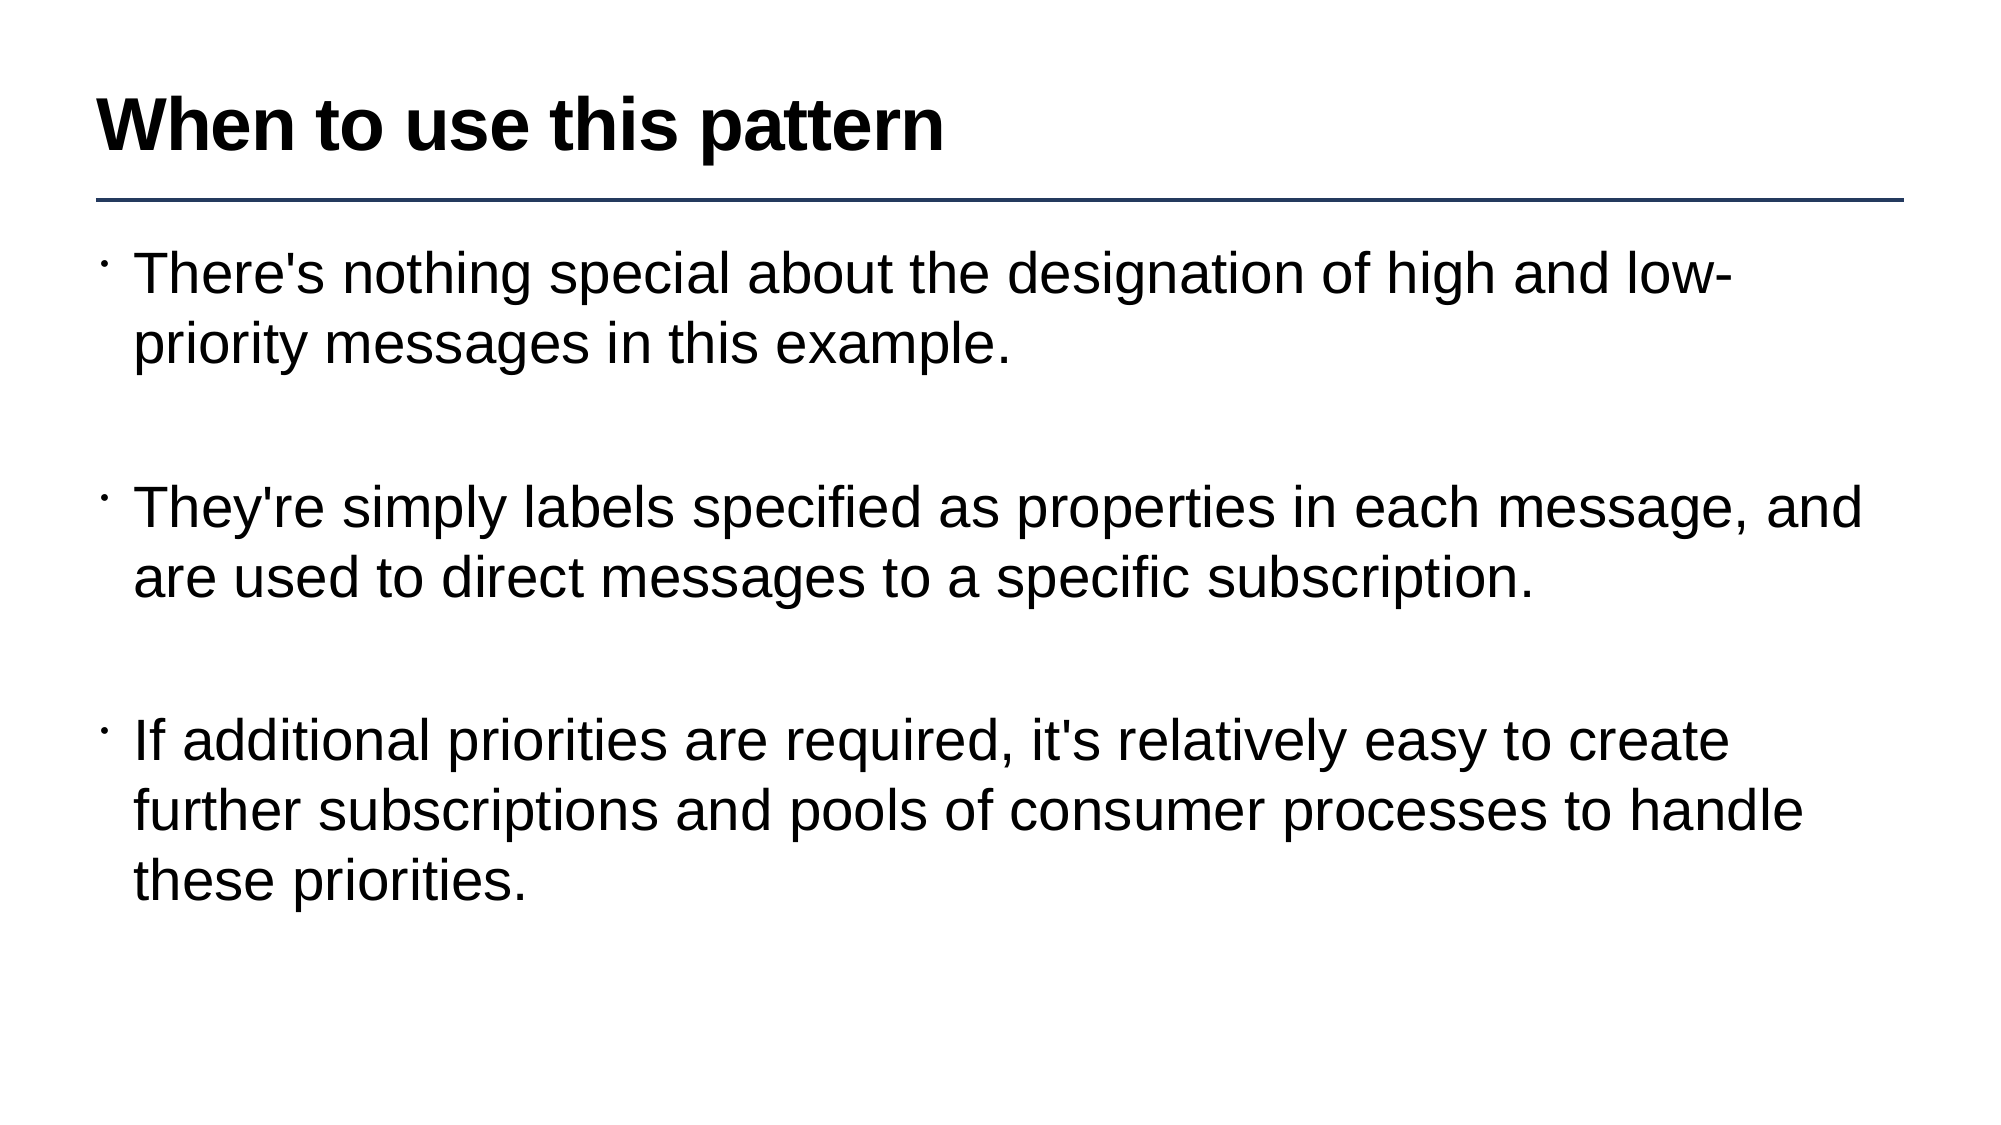

# When to use this pattern
There's nothing special about the designation of high and low-priority messages in this example.

They're simply labels specified as properties in each message, and are used to direct messages to a specific subscription.

If additional priorities are required, it's relatively easy to create further subscriptions and pools of consumer processes to handle these priorities.